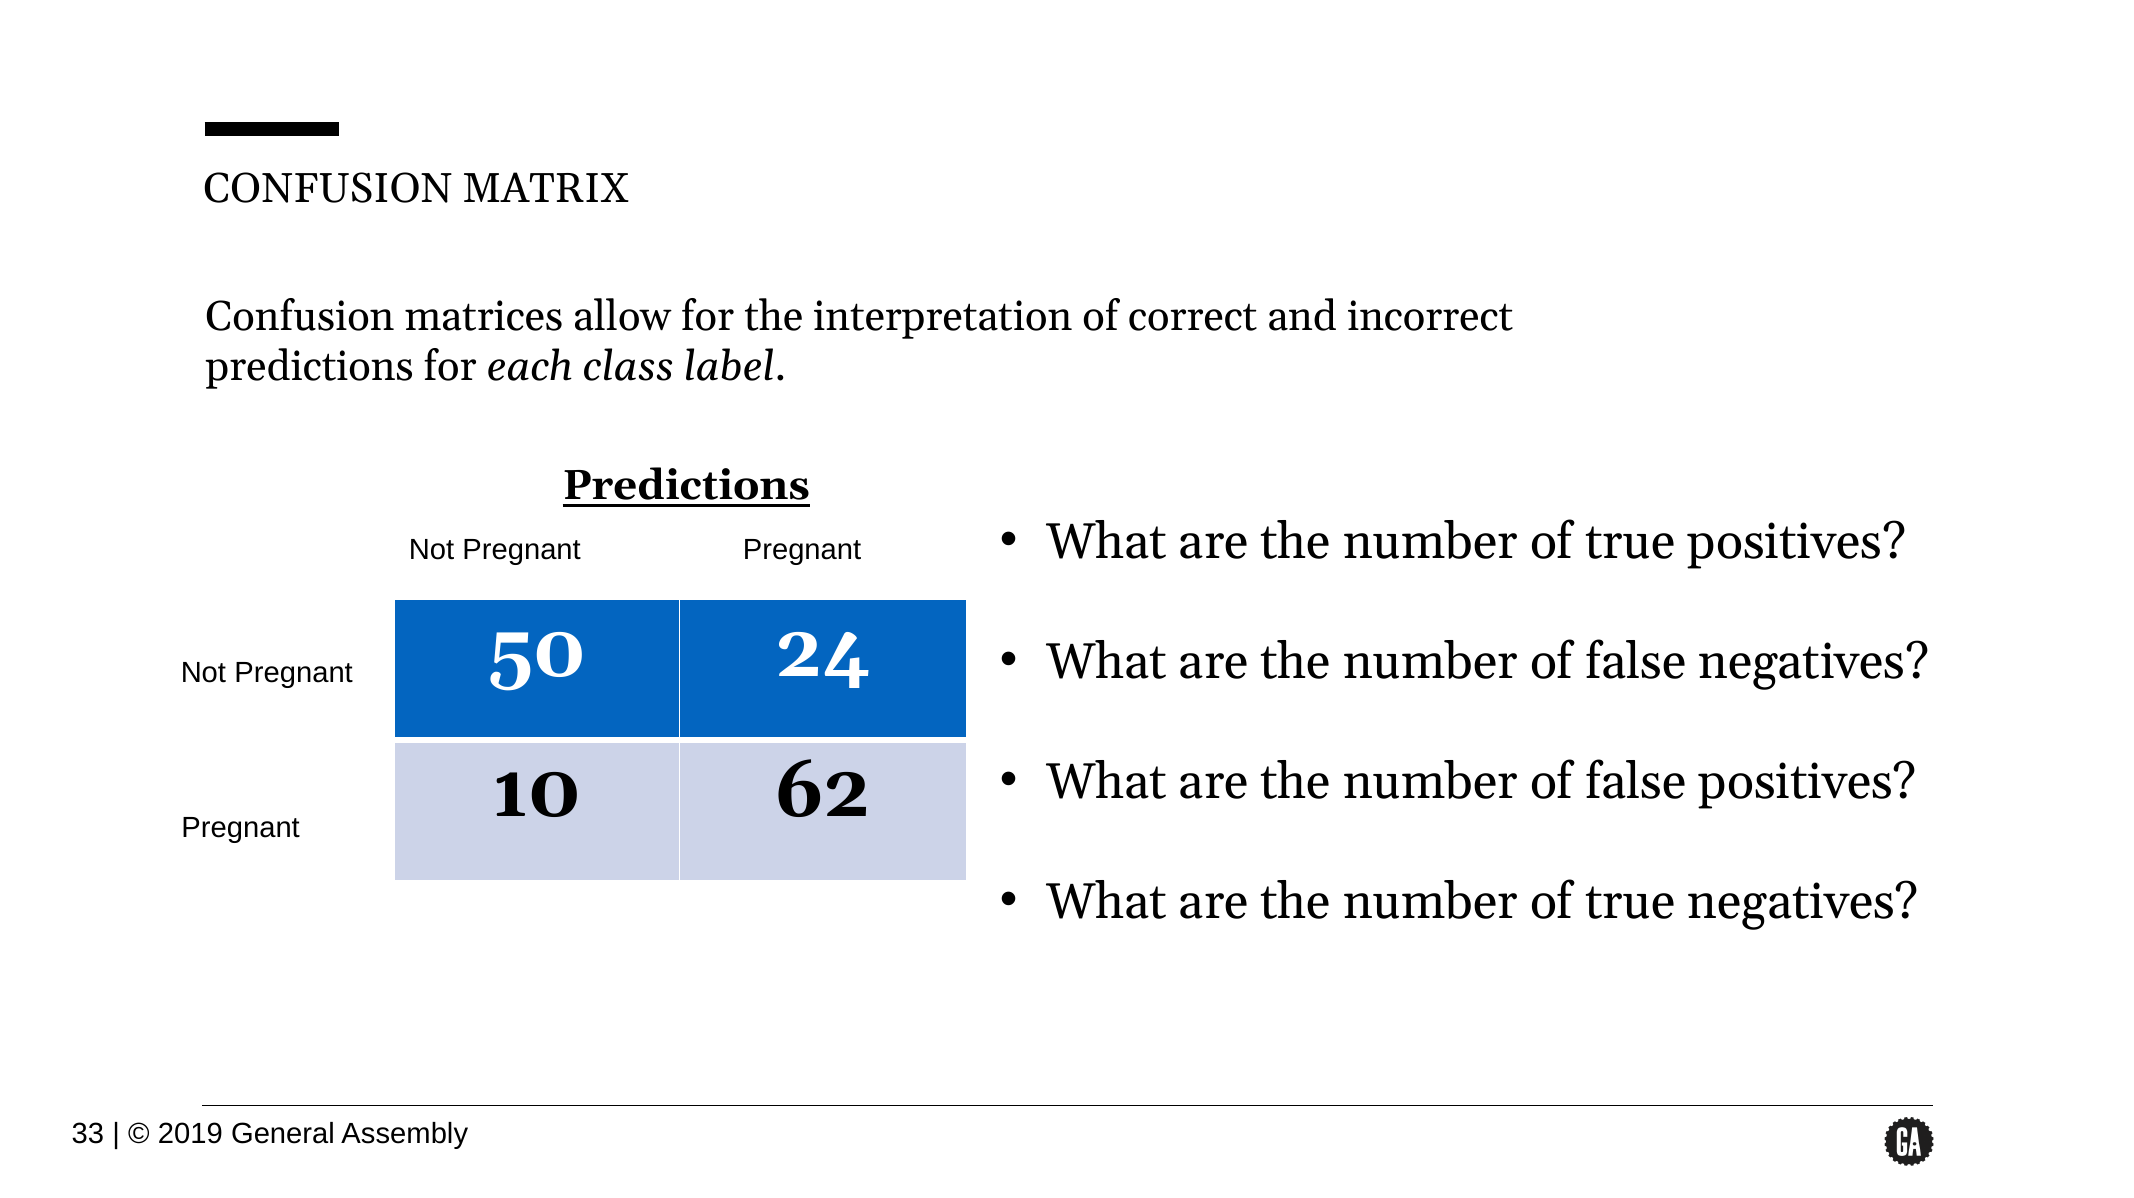

CONFUSION MATRIX

Confusion matrices allow for the interpretation of correct and incorrect predictions for each class label.
Predictions
What are the number of true positives?

What are the number of false negatives?

What are the number of false positives?

What are the number of true negatives?
Pregnant
Not Pregnant
| 50 | 24 |
| --- | --- |
| 10 | 62 |
Not Pregnant
Pregnant